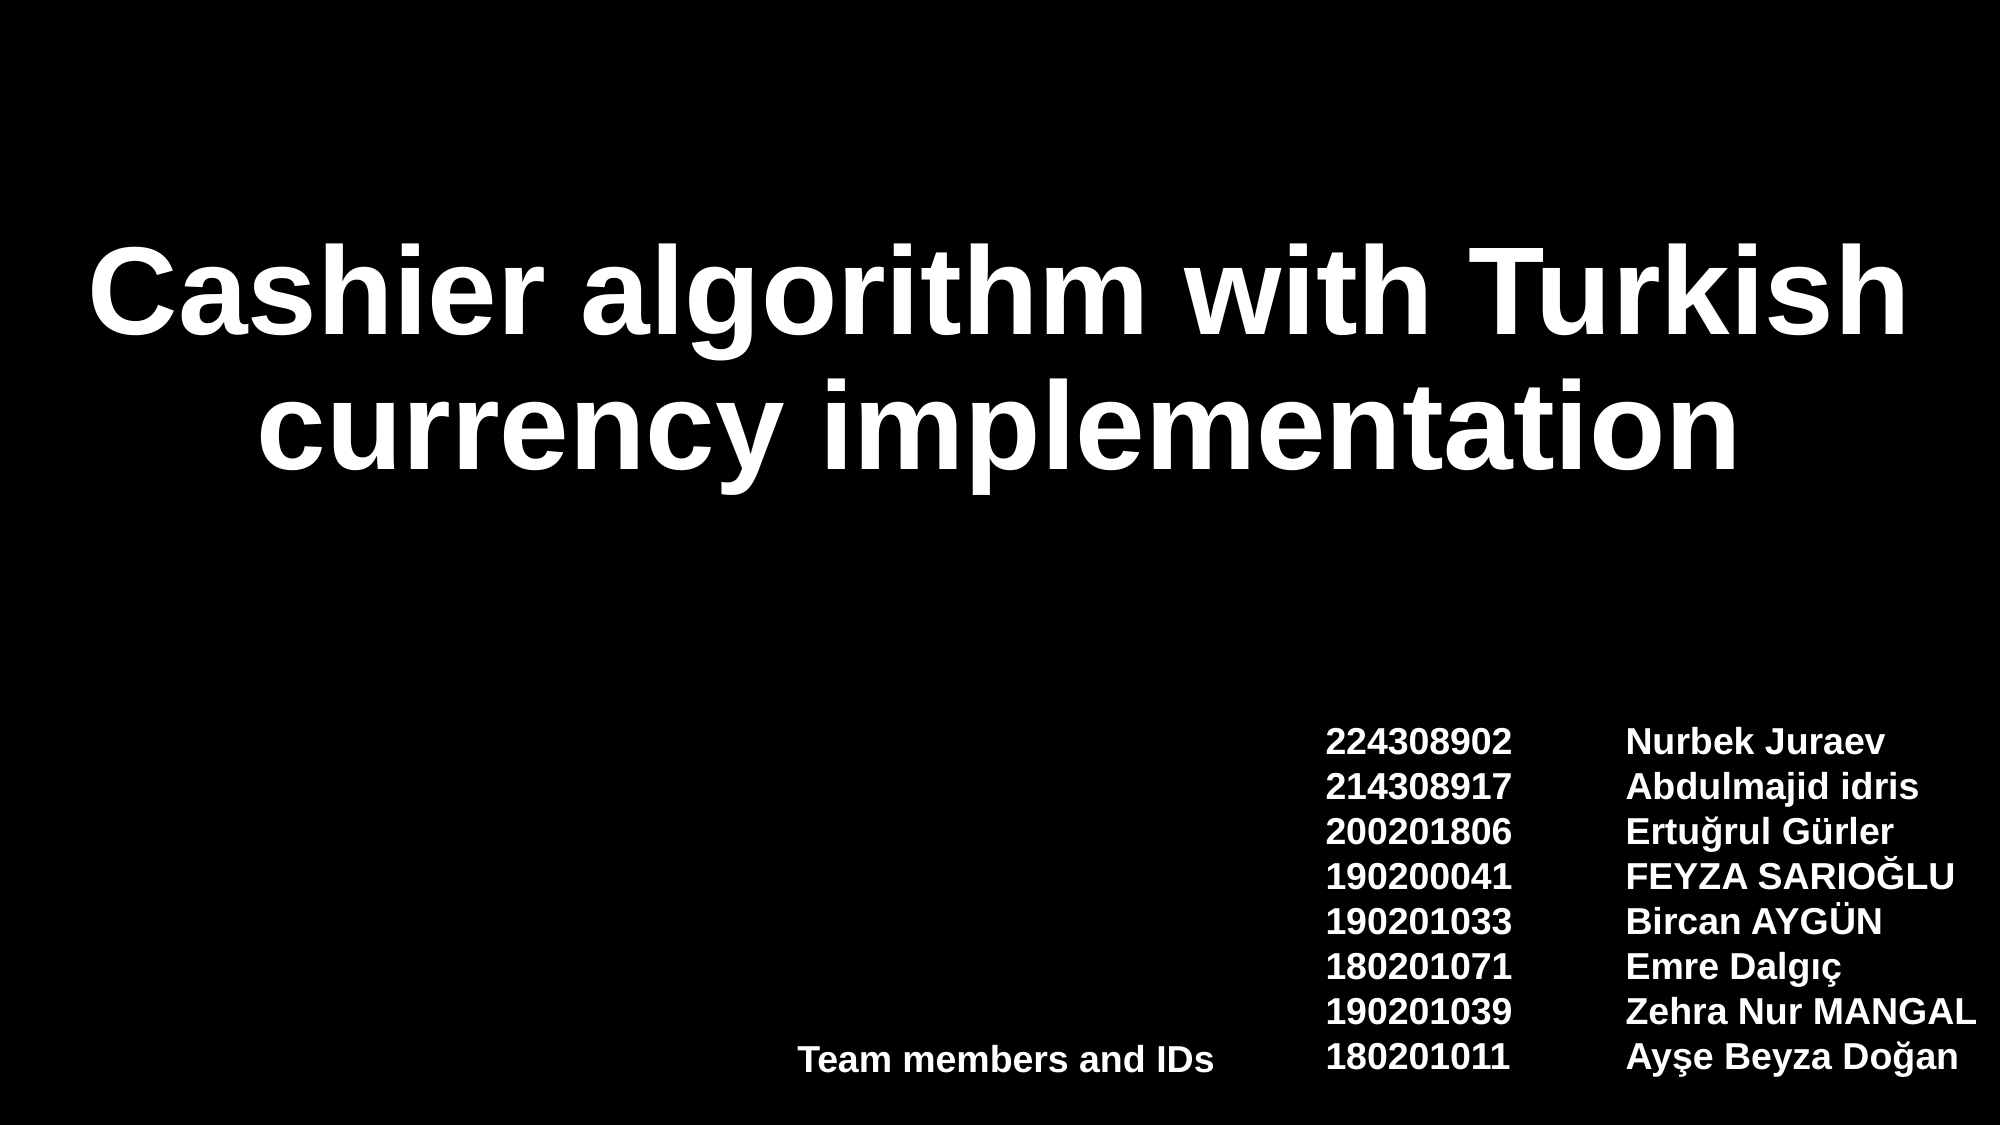

# Cashier algorithm with Turkish currency implementation
224308902	Nurbek Juraev
214308917	Abdulmajid idris
200201806	Ertuğrul Gürler
190200041	FEYZA SARIOĞLU
190201033	Bircan AYGÜN
180201071	Emre Dalgıç
190201039	Zehra Nur MANGAL
180201011	Ayşe Beyza Doğan
Team members and IDs